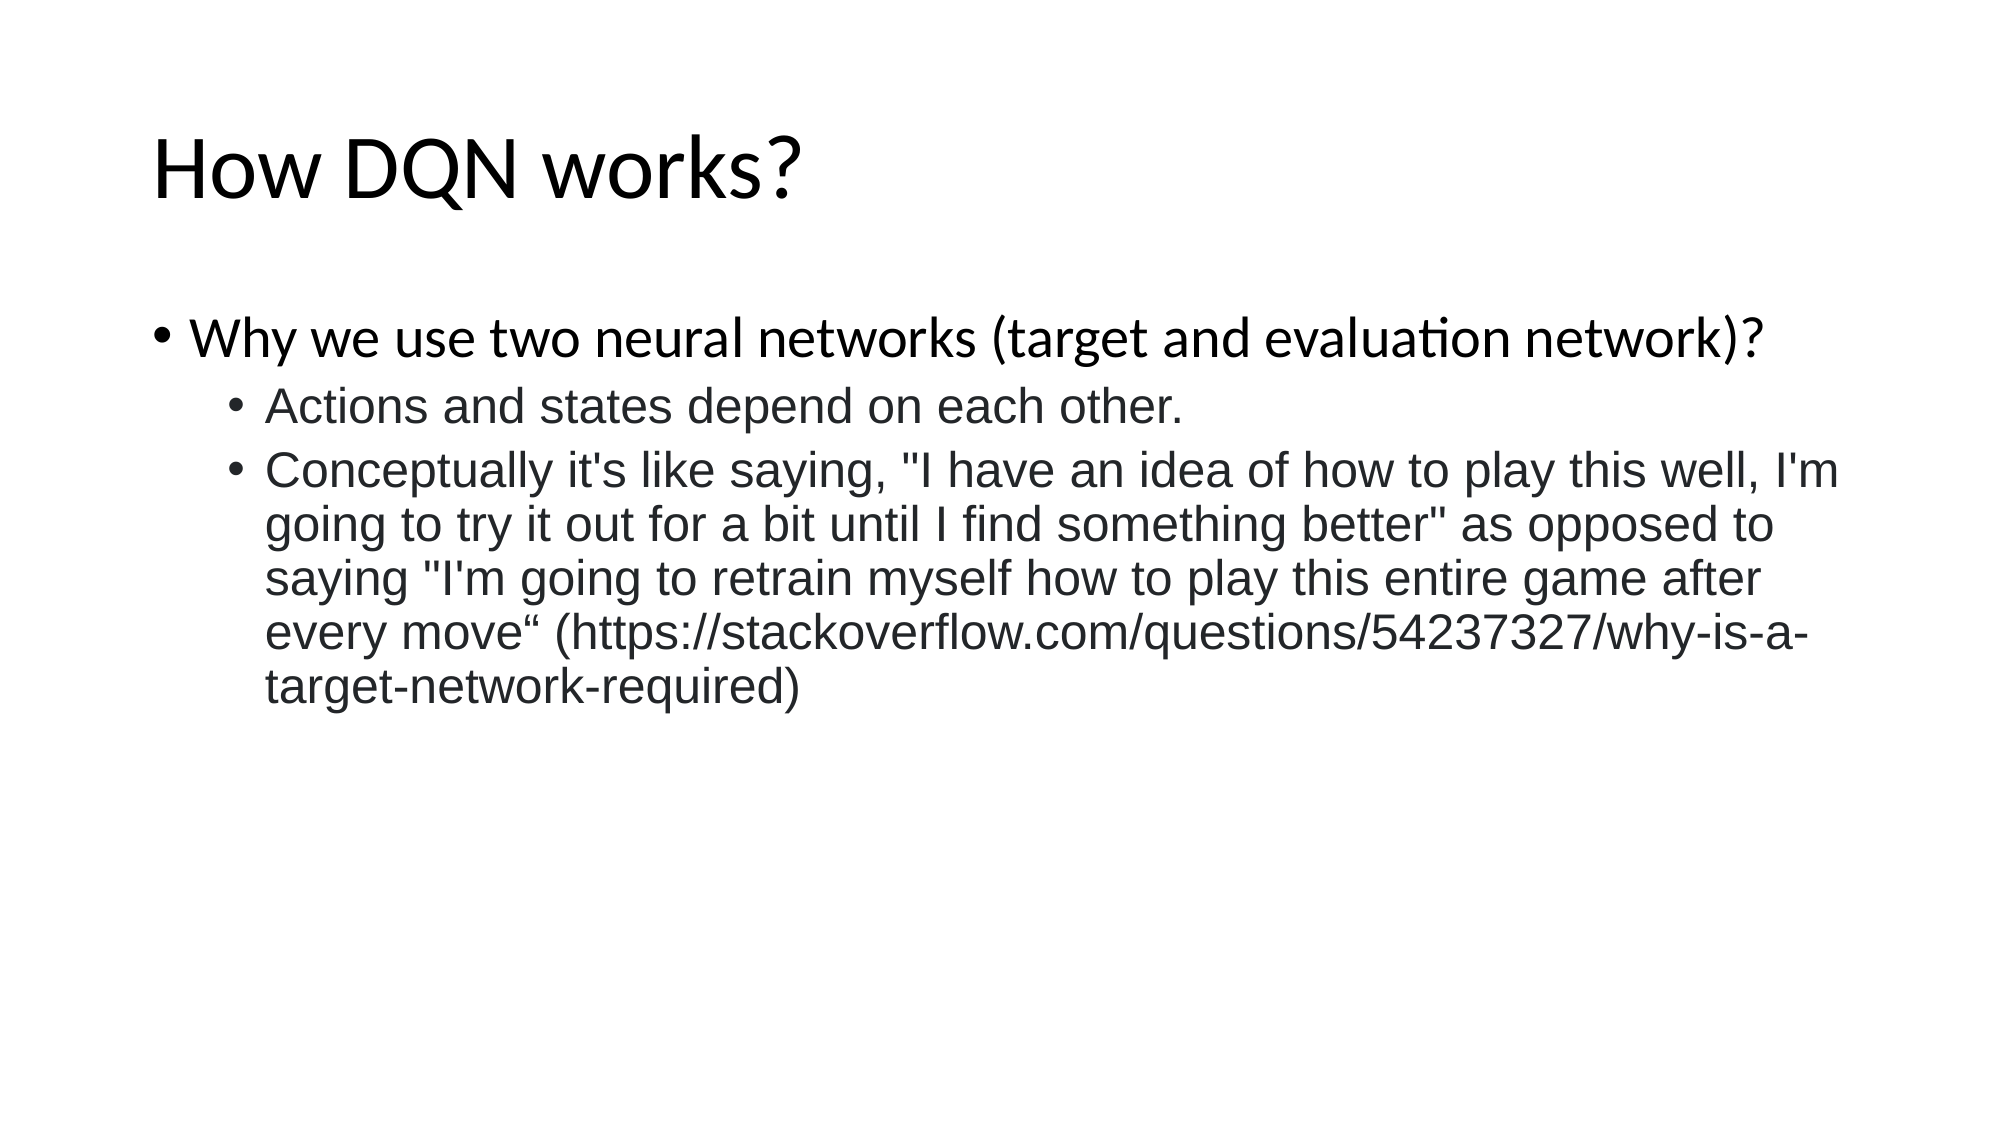

# How DQN works?
Why we use two neural networks (target and evaluation network)?
Actions and states depend on each other.
Conceptually it's like saying, "I have an idea of how to play this well, I'm going to try it out for a bit until I find something better" as opposed to saying "I'm going to retrain myself how to play this entire game after every move“ (https://stackoverflow.com/questions/54237327/why-is-a-target-network-required)